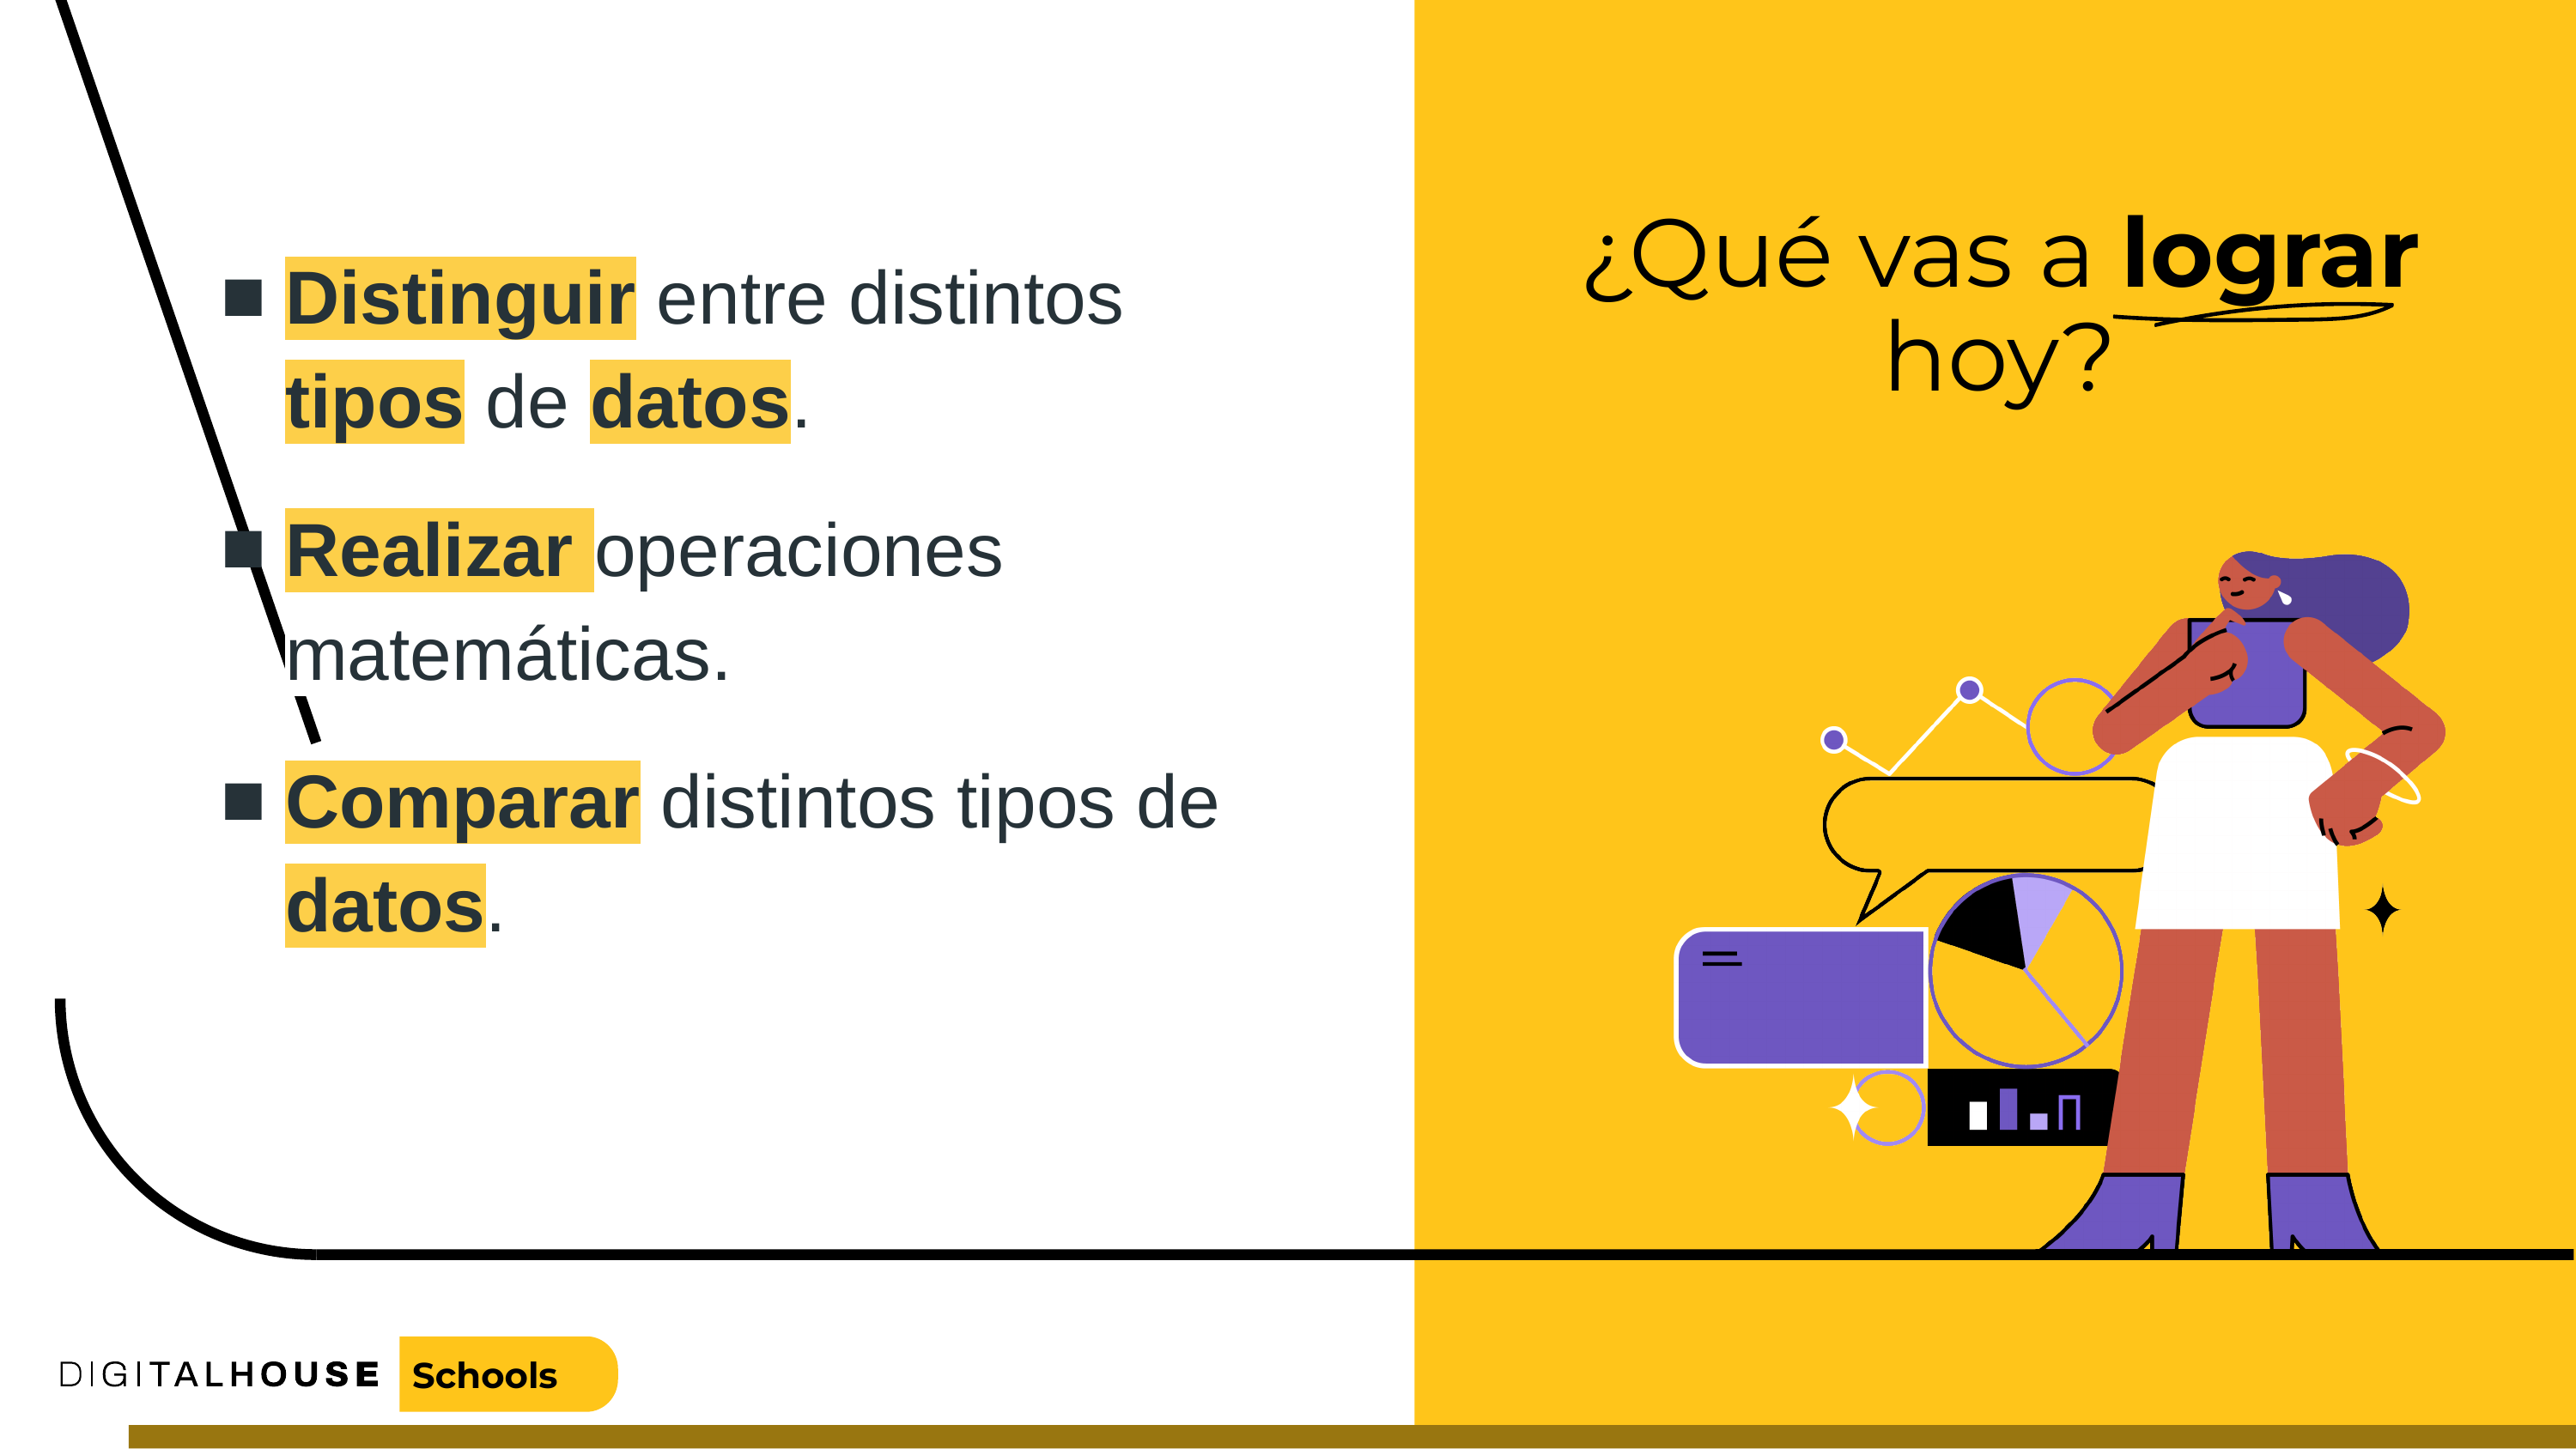

Distinguir entre distintos tipos de datos.
Realizar operaciones matemáticas.
Comparar distintos tipos de datos.
# ¿Qué vas a lograr hoy?

Schools